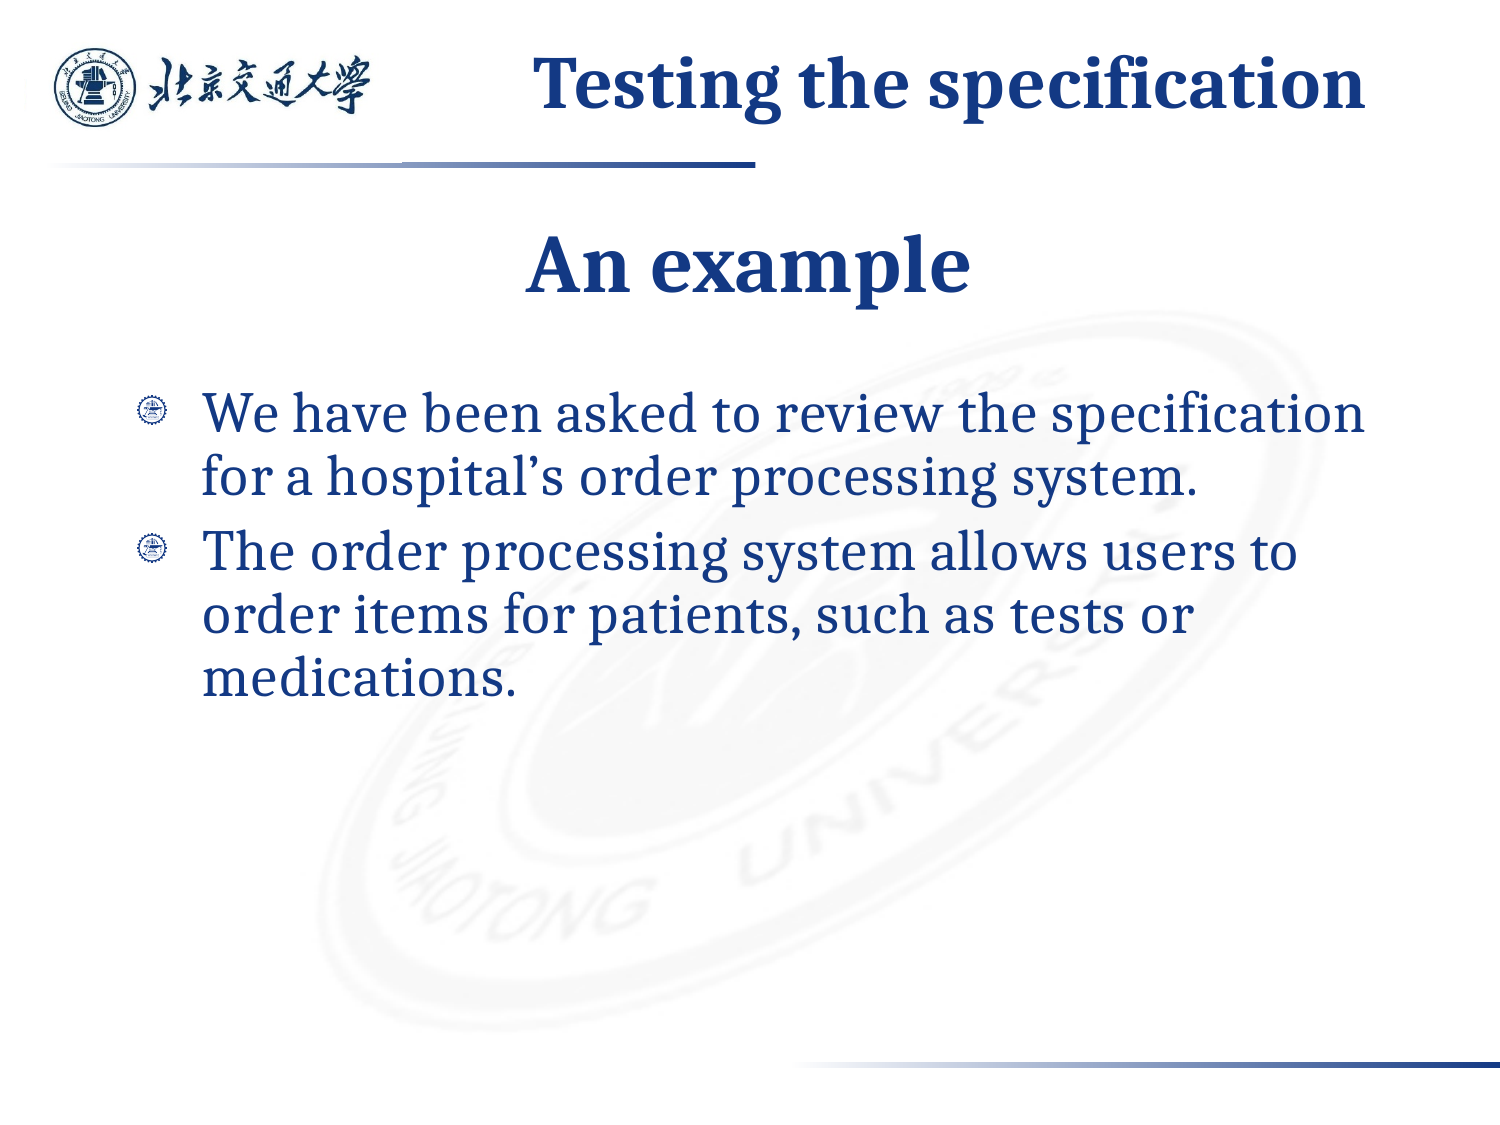

# Testing the specification
An example
We have been asked to review the specification for a hospital’s order processing system.
The order processing system allows users to order items for patients, such as tests or medications.